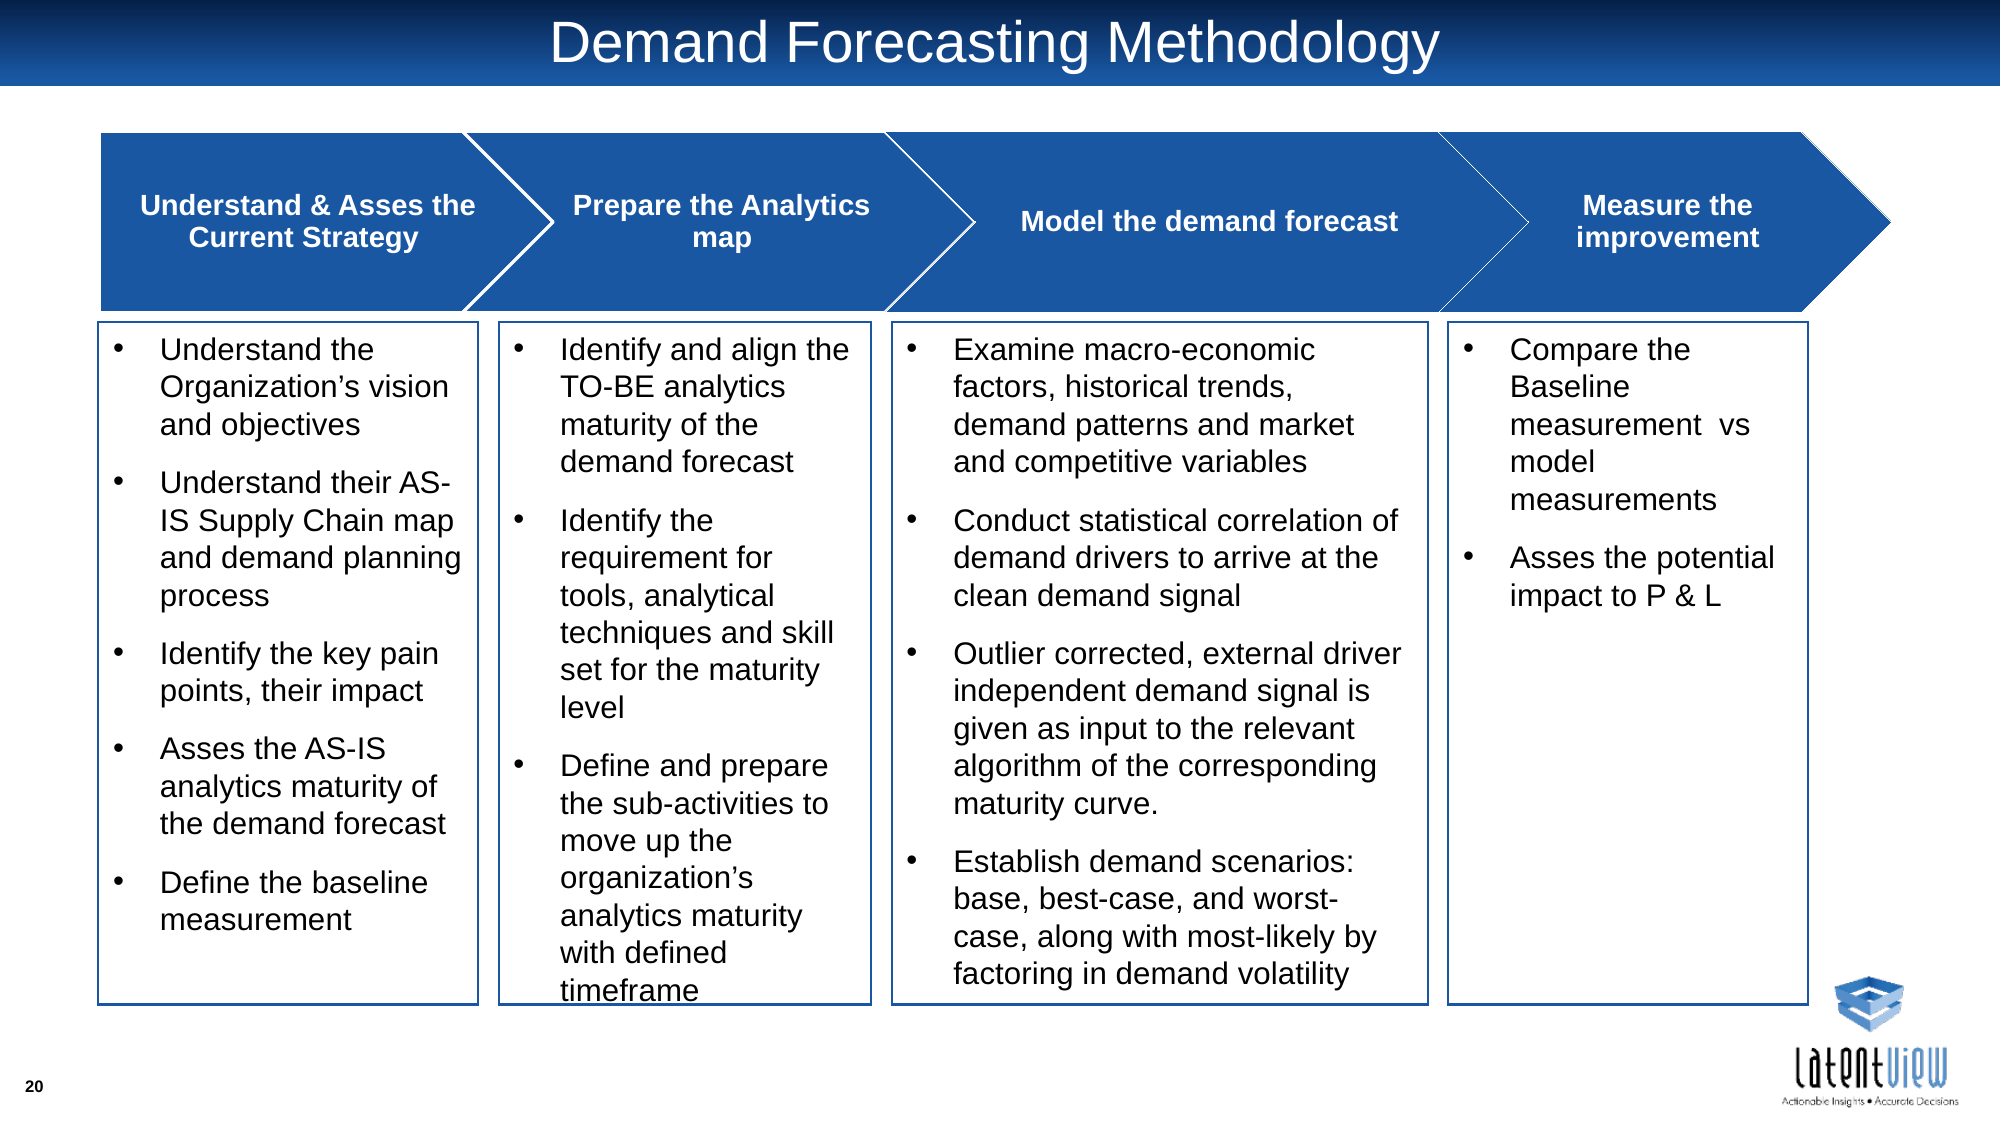

# Demand Forecasting Methodology
Understand & Asses the Current Strategy
Prepare the Analytics map
Model the demand forecast
Measure the improvement
Examine macro-economic factors, historical trends, demand patterns and market and competitive variables
Conduct statistical correlation of demand drivers to arrive at the clean demand signal
Outlier corrected, external driver independent demand signal is given as input to the relevant algorithm of the corresponding maturity curve.
Establish demand scenarios: base, best-case, and worst-case, along with most-likely by factoring in demand volatility

Compare the Baseline measurement  vs model measurements
Asses the potential impact to P & L

Identify and align the TO-BE analytics maturity of the demand forecast
Identify the requirement for tools, analytical techniques and skill set for the maturity level
Define and prepare the sub-activities to move up the organization’s analytics maturity with defined timeframe

Understand the Organization’s vision and objectives
Understand their AS-IS Supply Chain map and demand planning process
Identify the key pain points, their impact
Asses the AS-IS analytics maturity of the demand forecast
Define the baseline measurement